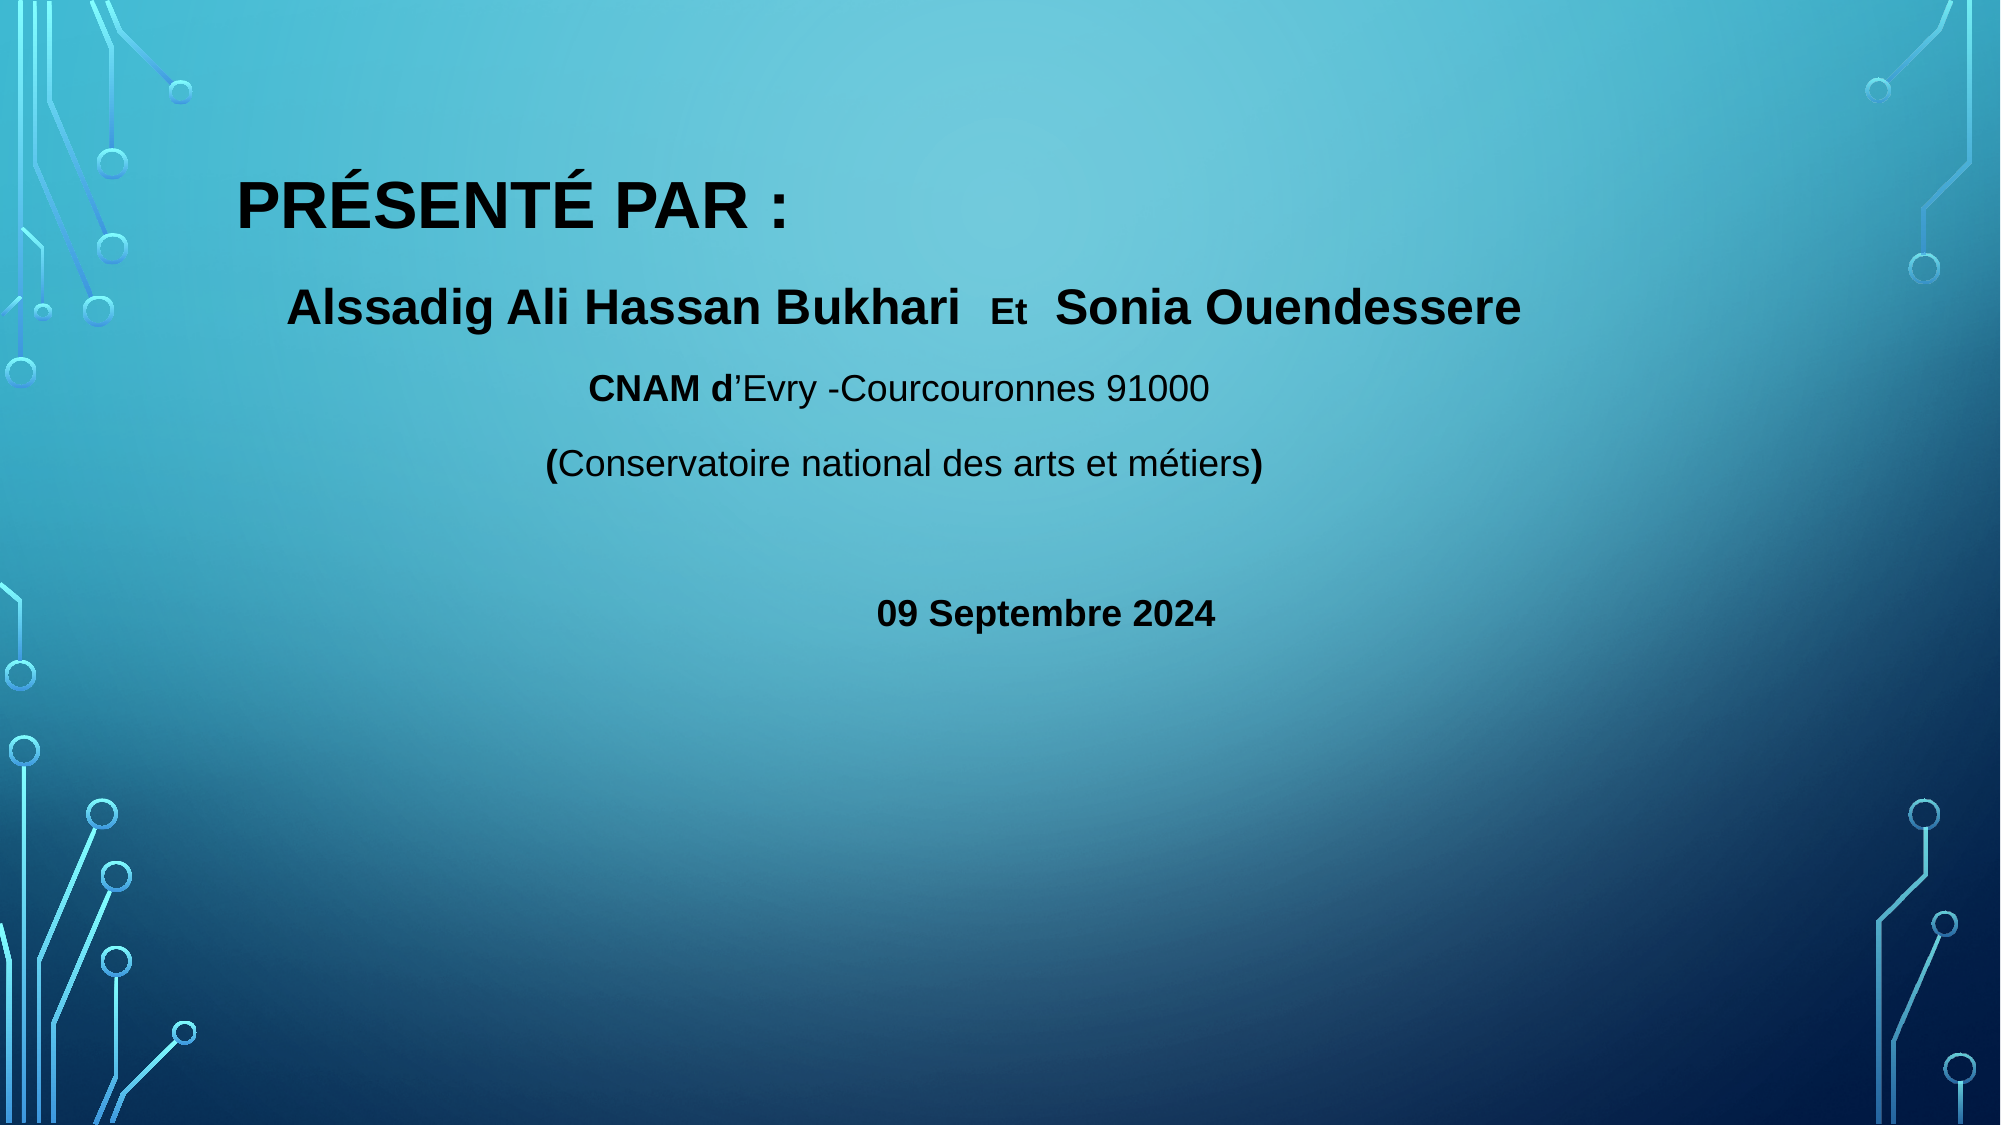

Présenté par :
Alssadig Ali Hassan Bukhari  Et  Sonia Ouendessere
CNAM d’Evry -Courcouronnes 91000
(Conservatoire national des arts et métiers)

                           09 Septembre 2024